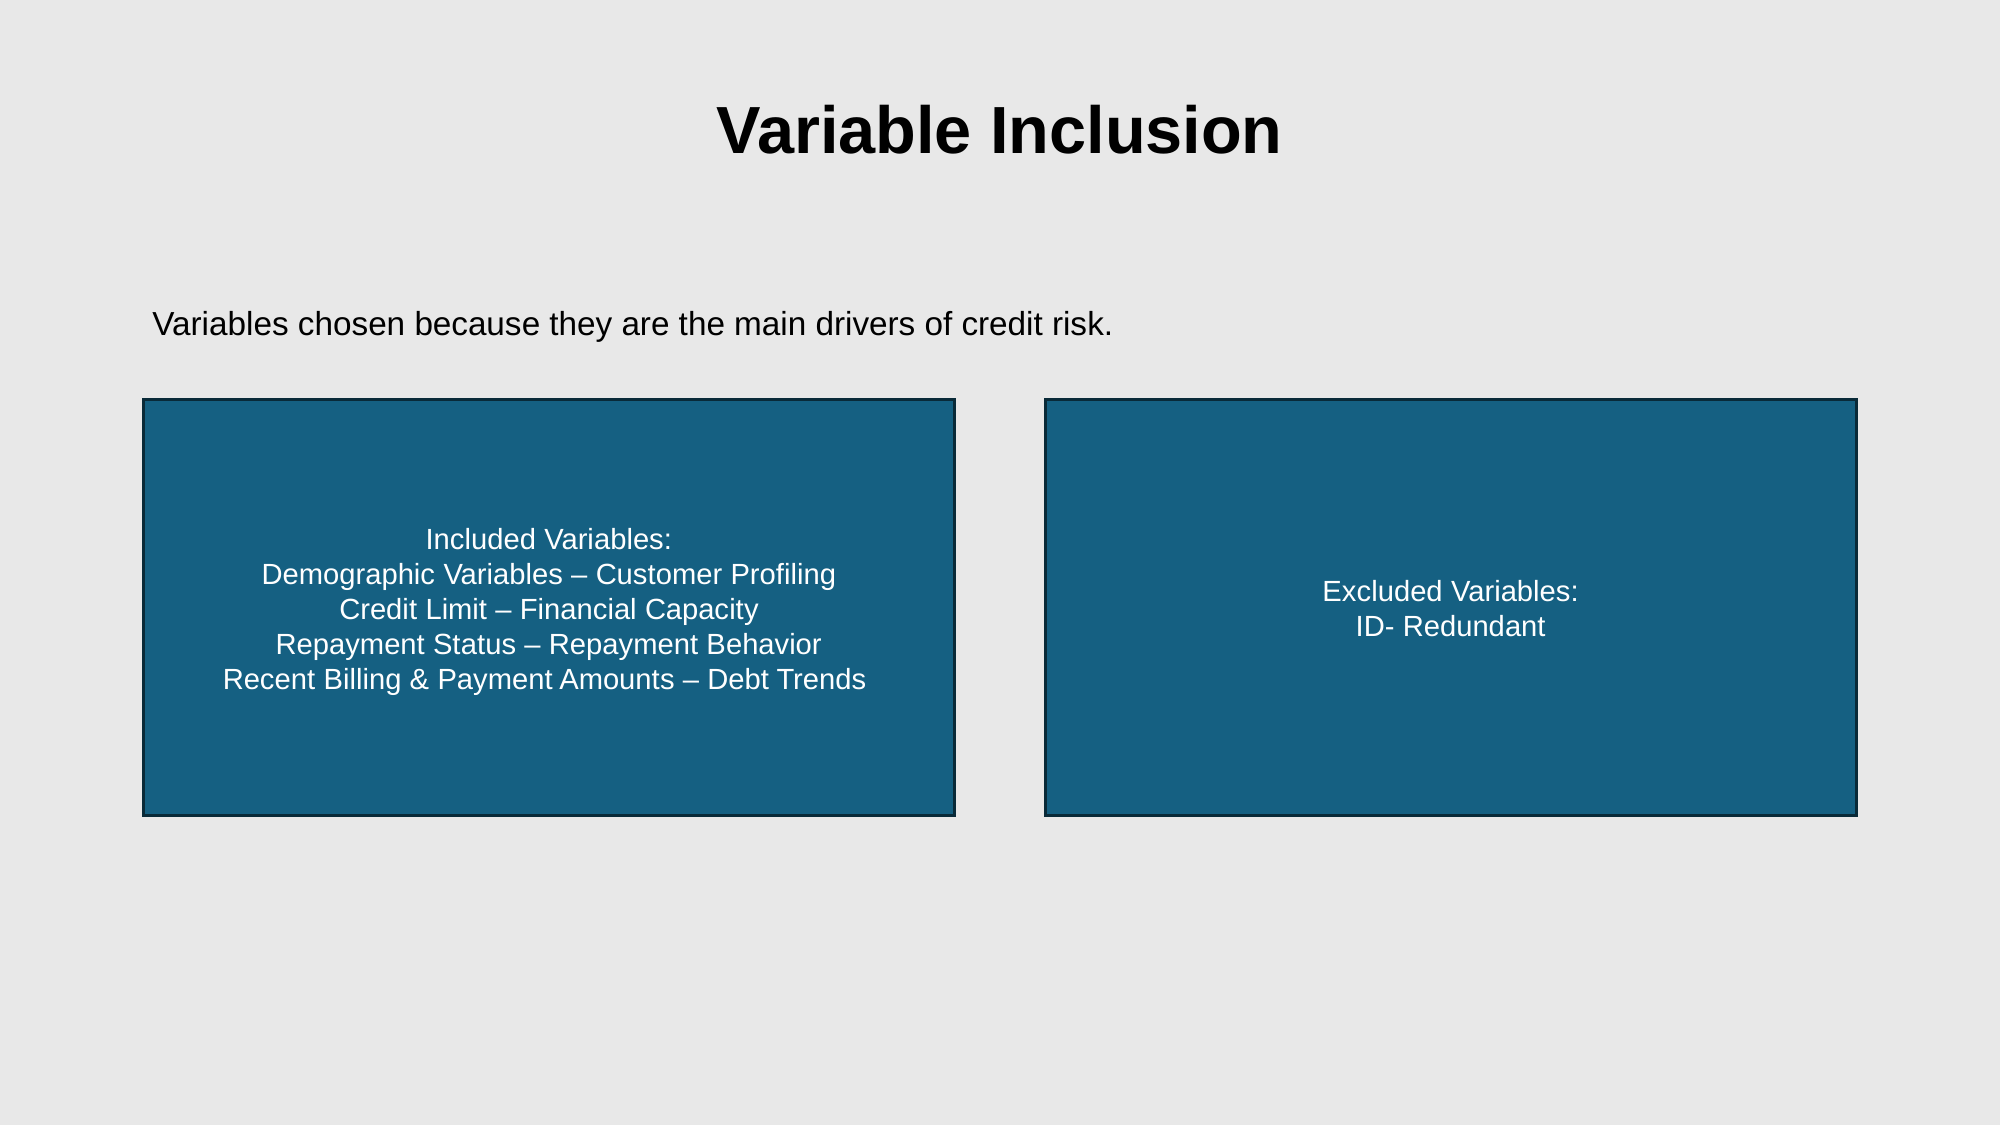

# Variable Inclusion
Variables chosen because they are the main drivers of credit risk.

Excluded Variables:
ID- Redundant
Included Variables:
Demographic Variables – Customer Profiling
Credit Limit – Financial Capacity
Repayment Status – Repayment Behavior
Recent Billing & Payment Amounts – Debt Trends